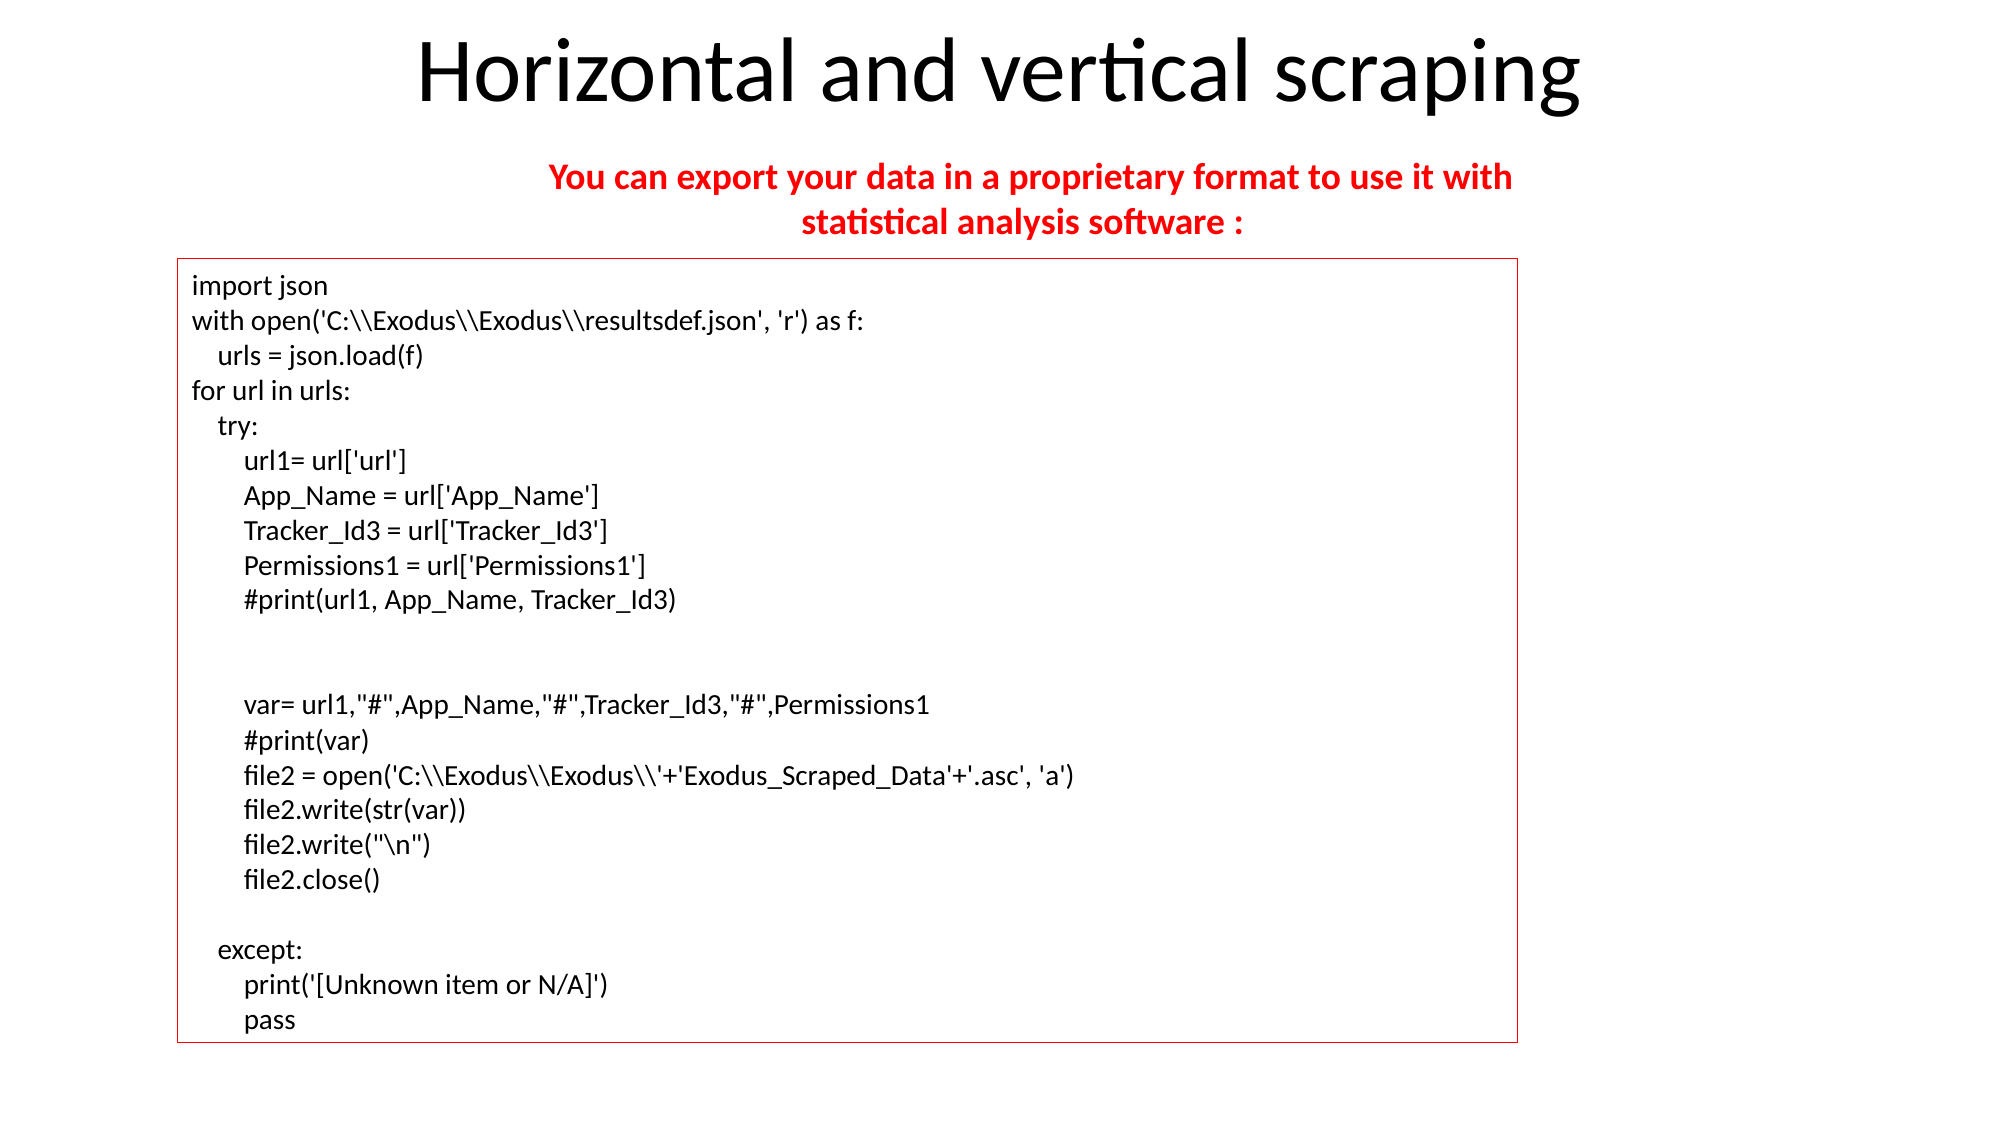

# Horizontal and vertical scraping
You can export your data in a proprietary format to use it with statistical analysis software :
import json
with open('C:\\Exodus\\Exodus\\resultsdef.json', 'r') as f:
    urls = json.load(f)
for url in urls:
    try:
        url1= url['url']
        App_Name = url['App_Name']
        Tracker_Id3 = url['Tracker_Id3']
        Permissions1 = url['Permissions1']
        #print(url1, App_Name, Tracker_Id3)

        var= url1,"#",App_Name,"#",Tracker_Id3,"#",Permissions1
        #print(var)
        file2 = open('C:\\Exodus\\Exodus\\'+'Exodus_Scraped_Data'+'.asc', 'a')
        file2.write(str(var))
        file2.write("\n")
        file2.close()

    except:
        print('[Unknown item or N/A]')
        pass